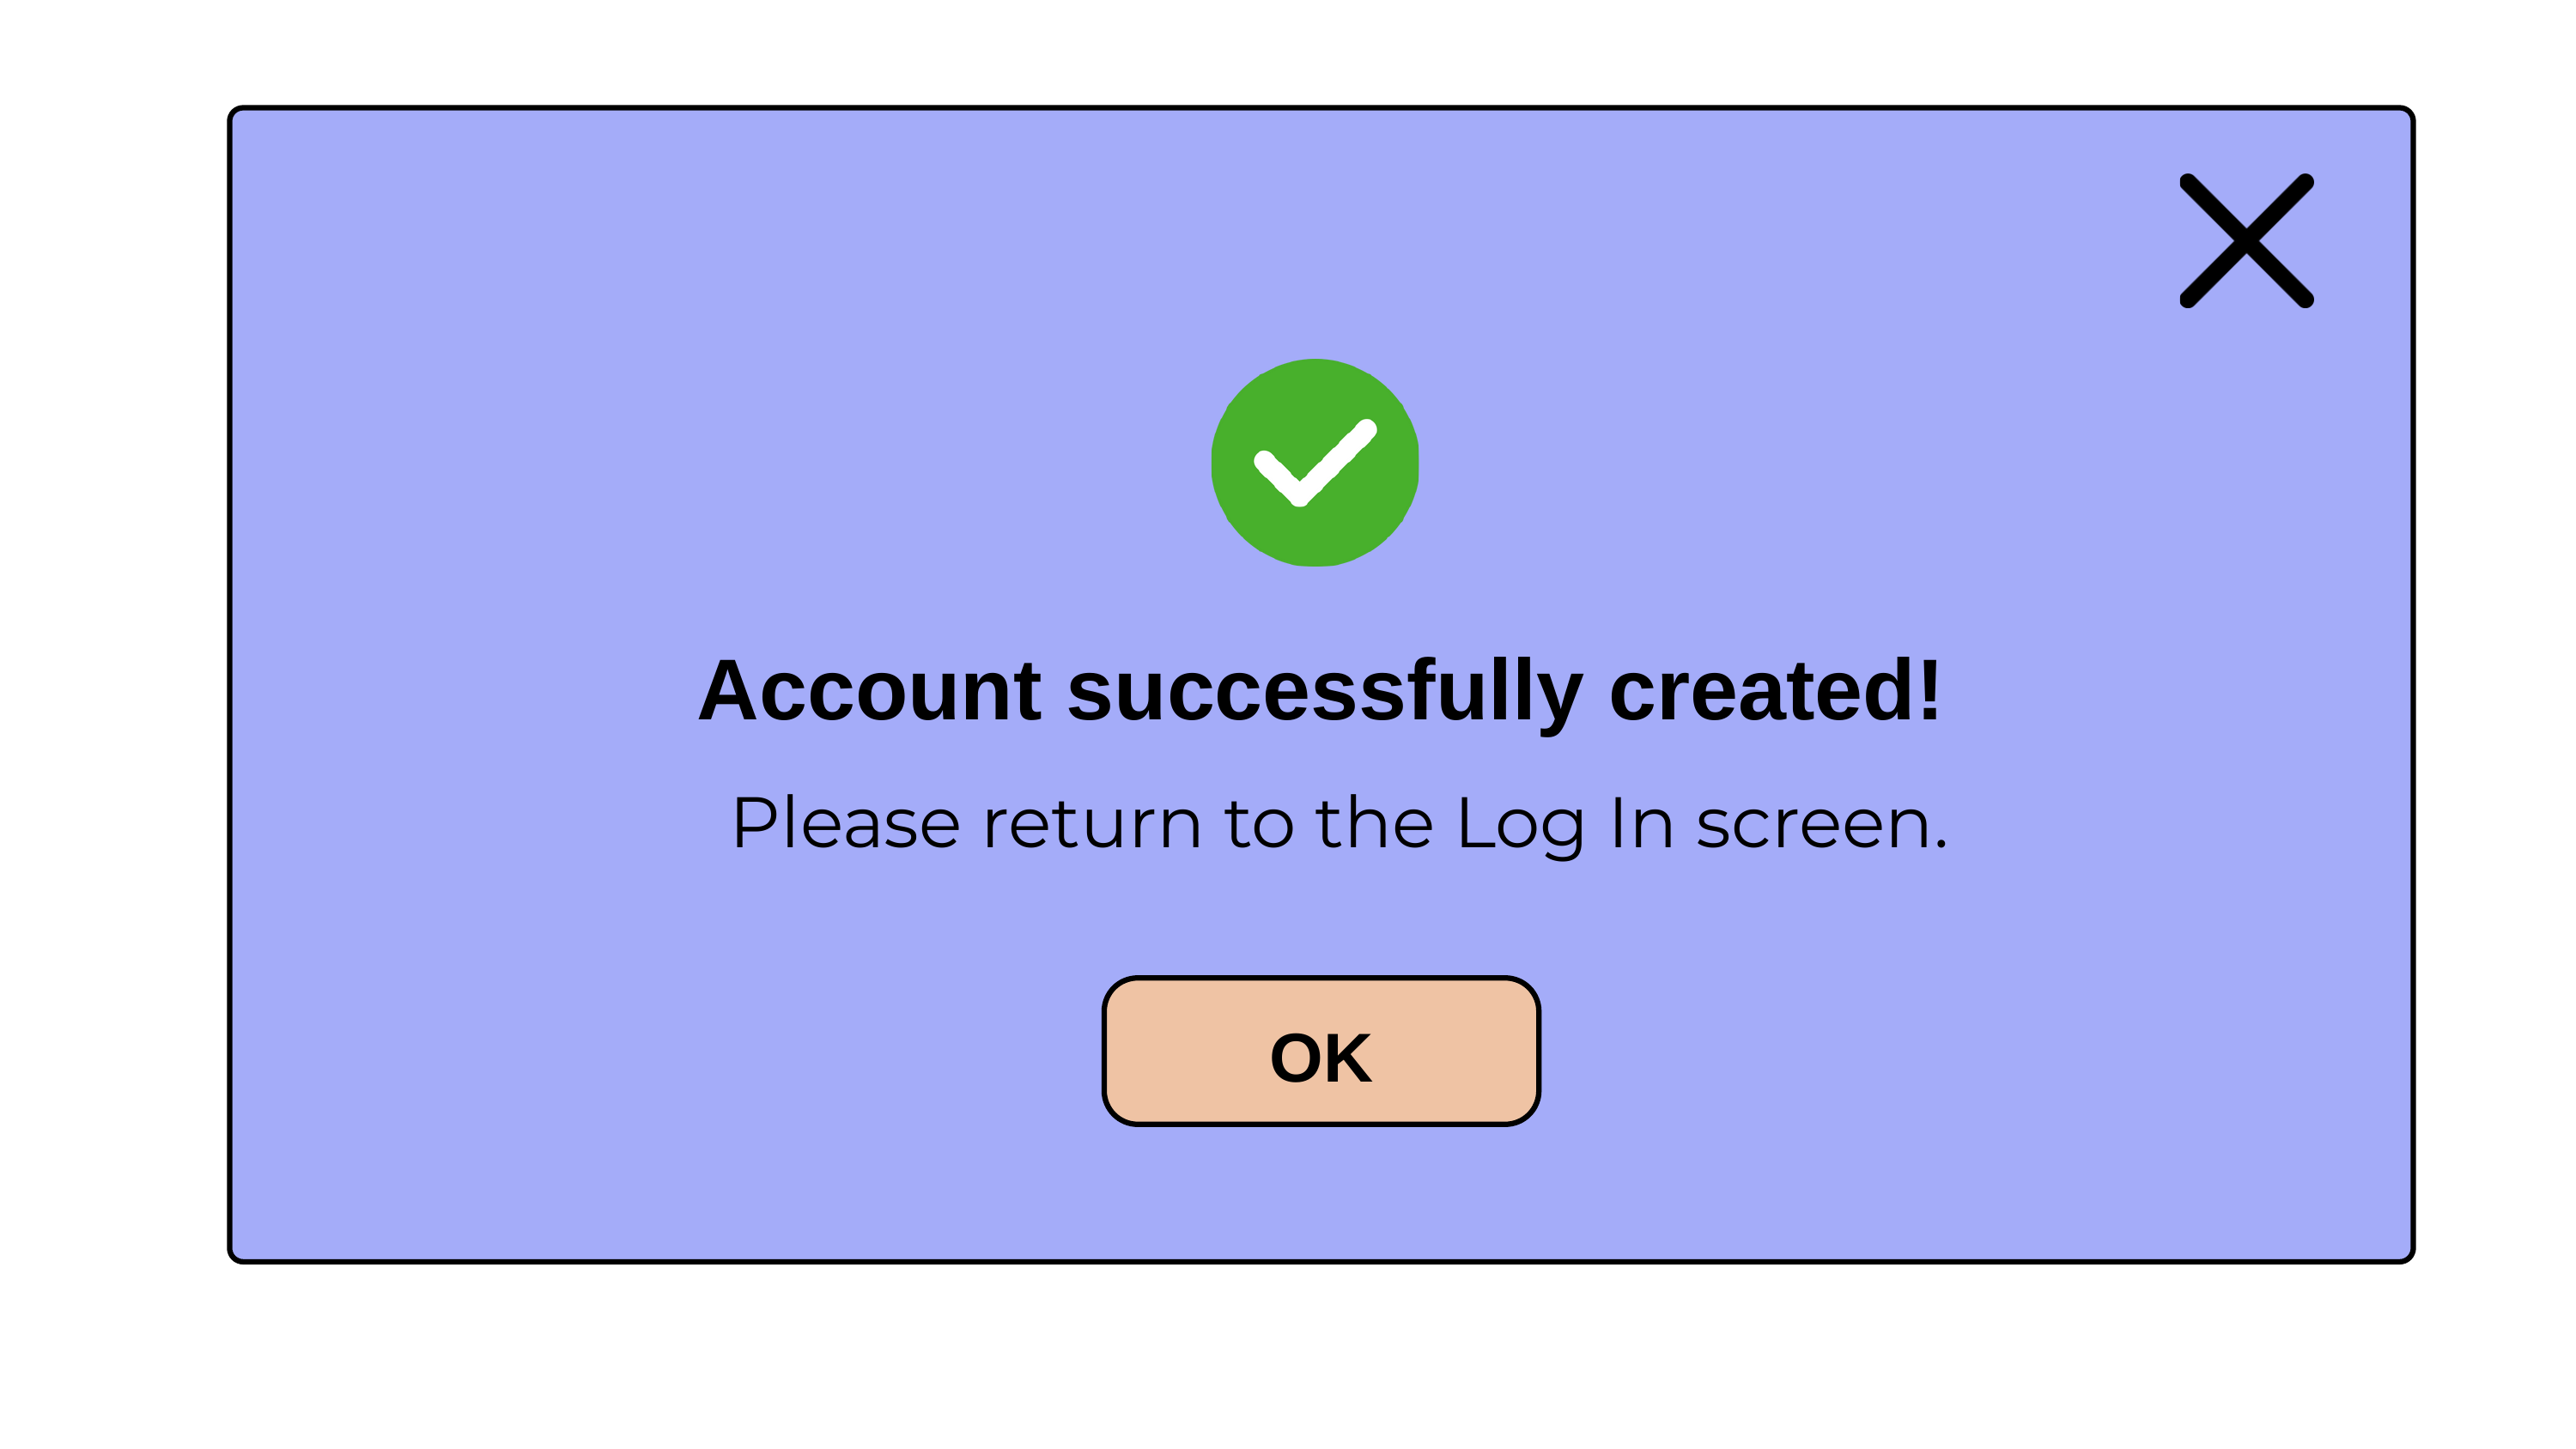

Account successfully created!
Please return to the Log In screen.

OK